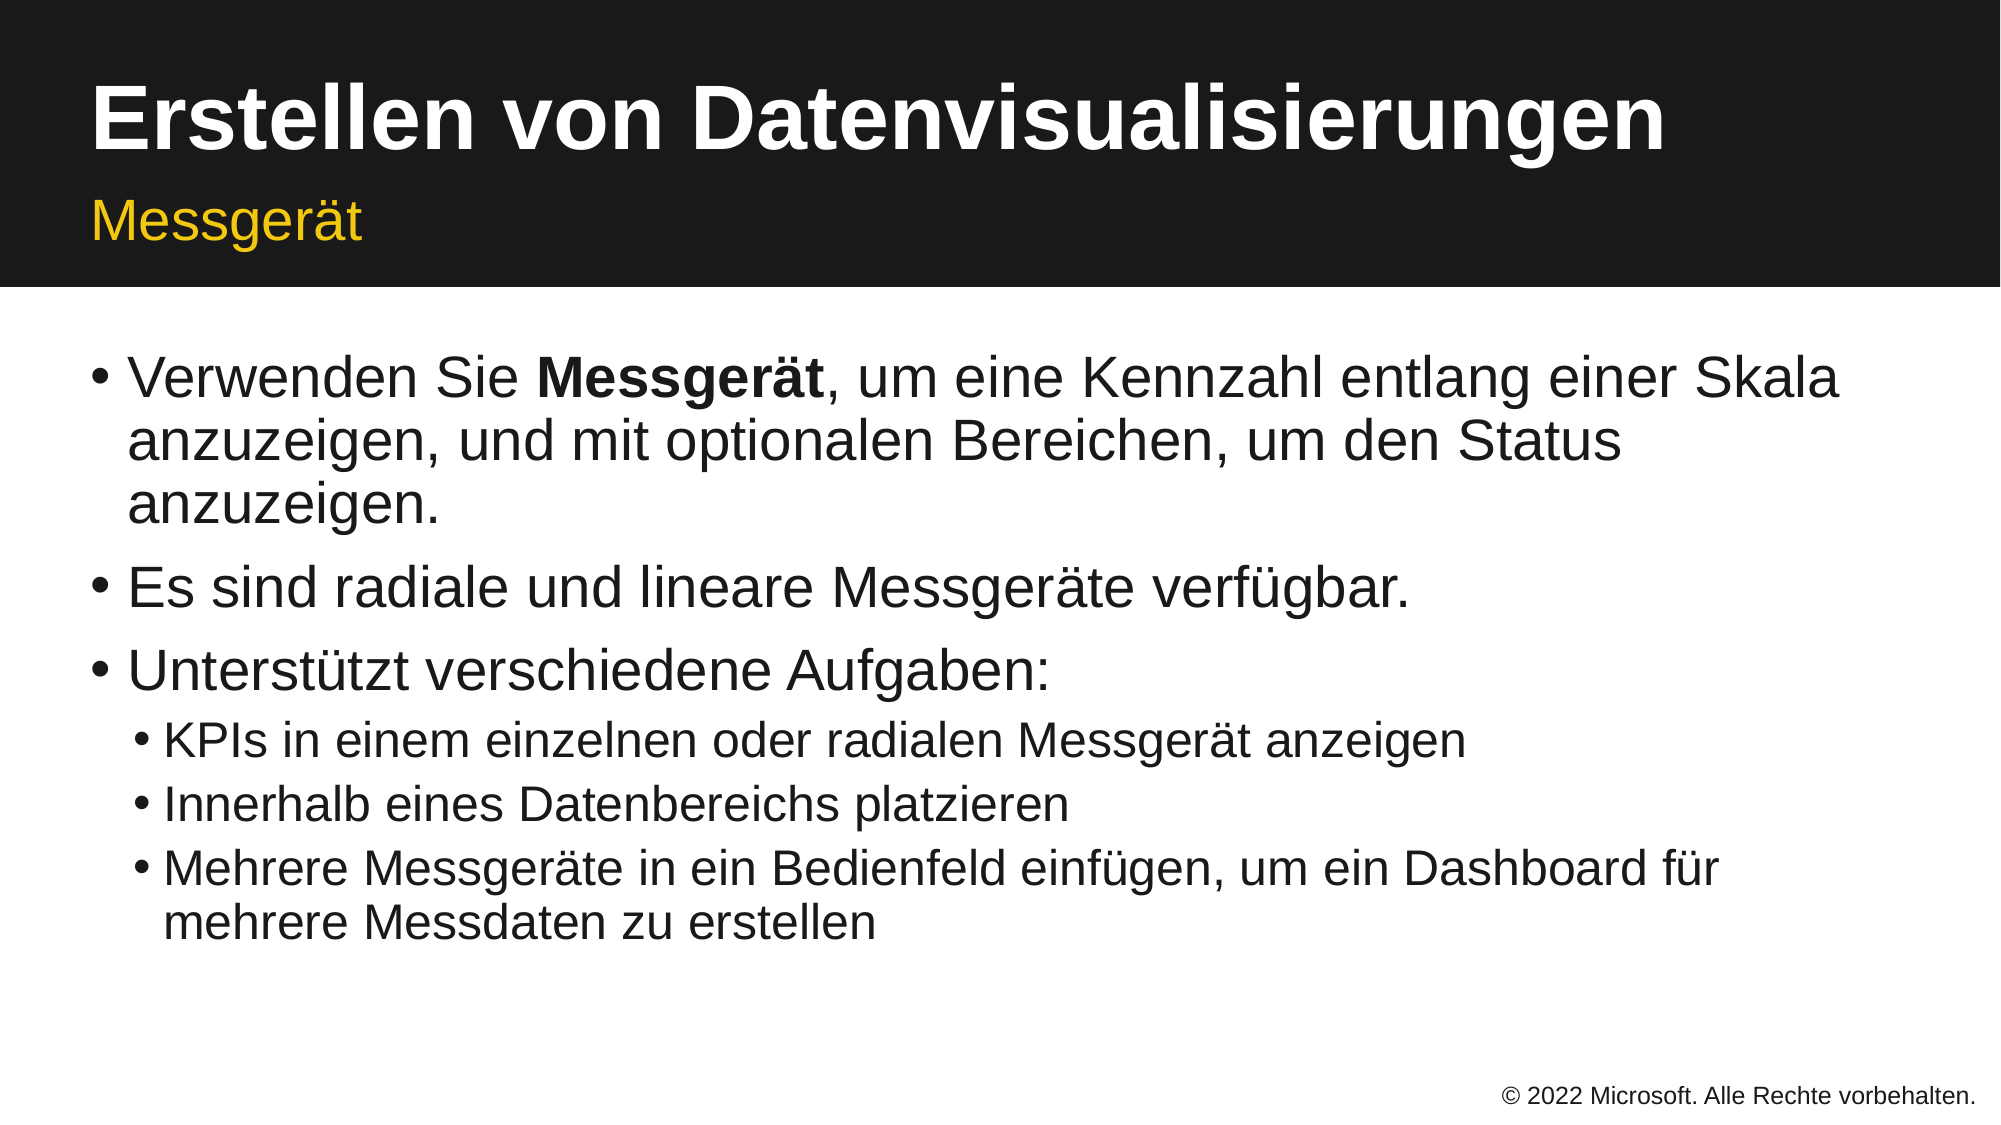

# Erstellen von Datenvisualisierungen
Messgerät
Verwenden Sie Messgerät, um eine Kennzahl entlang einer Skala anzuzeigen, und mit optionalen Bereichen, um den Status anzuzeigen.
Es sind radiale und lineare Messgeräte verfügbar.
Unterstützt verschiedene Aufgaben:
KPIs in einem einzelnen oder radialen Messgerät anzeigen
Innerhalb eines Datenbereichs platzieren
Mehrere Messgeräte in ein Bedienfeld einfügen, um ein Dashboard für mehrere Messdaten zu erstellen

© 2022 Microsoft. Alle Rechte vorbehalten.